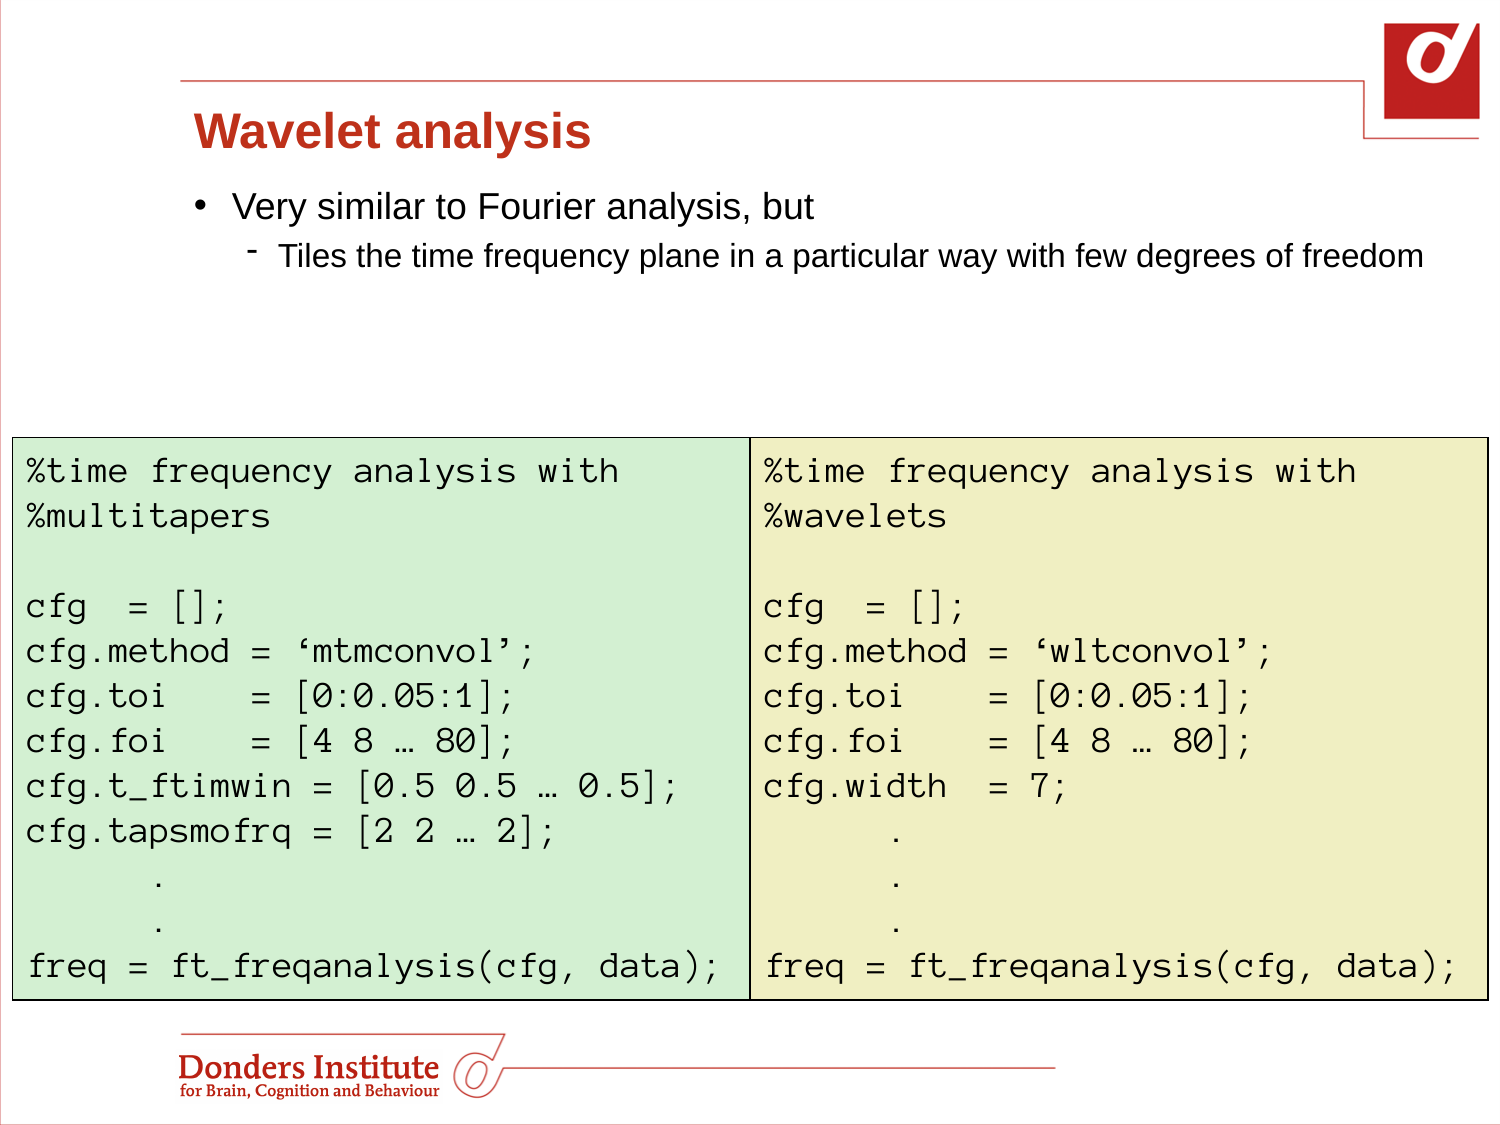

# Wavelet analysis
Very similar to Fourier analysis, but
Tiles the time frequency plane in a particular way with few degrees of freedom
%time frequency analysis with
%multitapers

cfg  = [];
cfg.method = ‘mtmconvol’;
cfg.toi    = [0:0.05:1];
cfg.foi    = [4 8 … 80];
cfg.t_ftimwin = [0.5 0.5 … 0.5];
cfg.tapsmofrq = [2 2 … 2];
      .
      .
freq = ft_freqanalysis(cfg, data);
%time frequency analysis with
%wavelets

cfg  = [];
cfg.method = ‘wltconvol’;
cfg.toi    = [0:0.05:1];
cfg.foi    = [4 8 … 80];
cfg.width  = 7;
      .
      .
      .
freq = ft_freqanalysis(cfg, data);